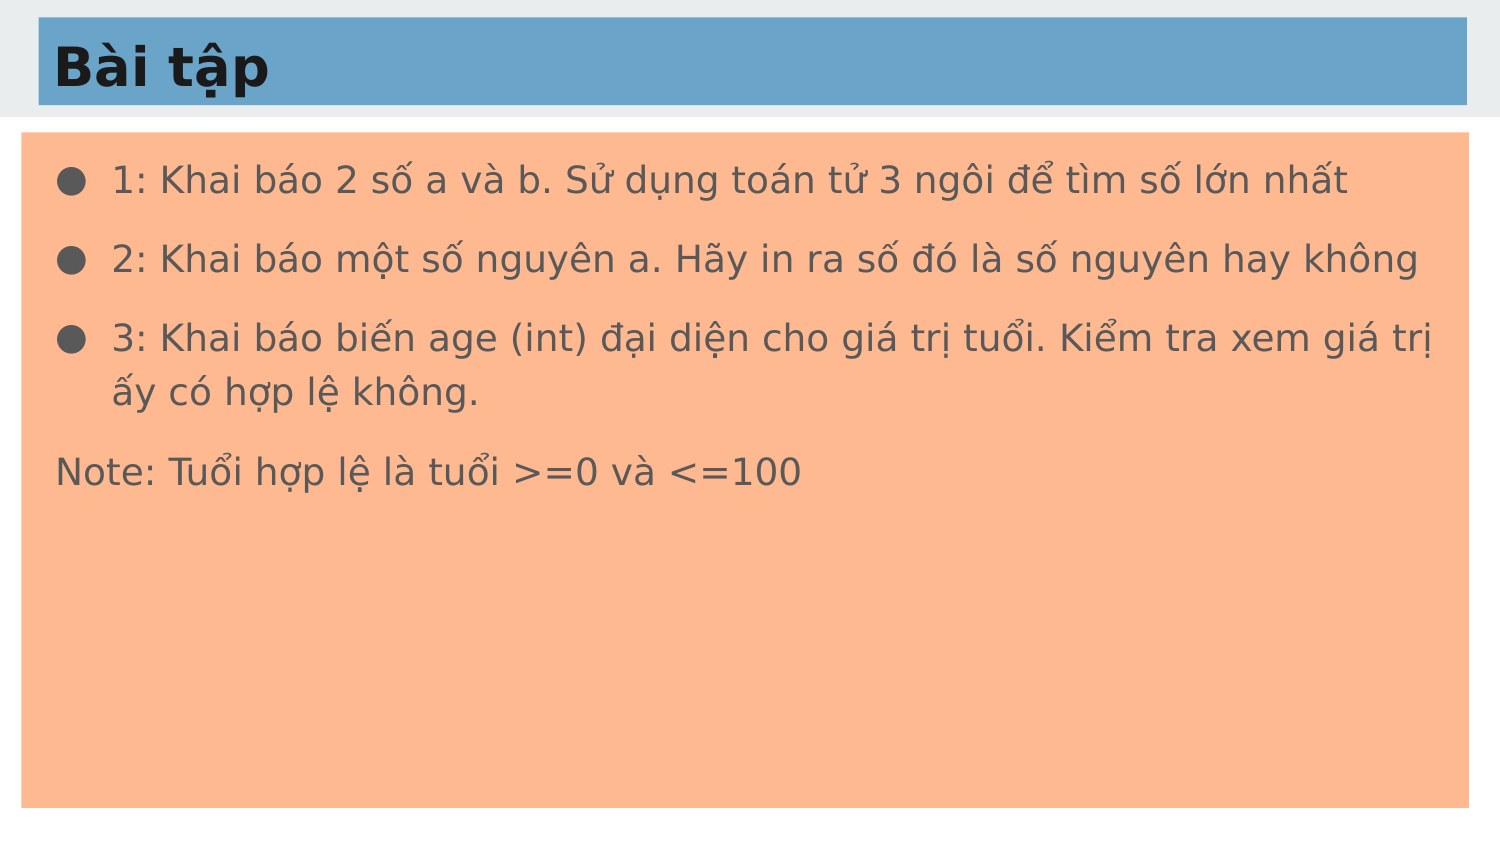

# Bài tập
1: Khai báo 2 số a và b. Sử dụng toán tử 3 ngôi để tìm số lớn nhất
2: Khai báo một số nguyên a. Hãy in ra số đó là số nguyên hay không
3: Khai báo biến age (int) đại diện cho giá trị tuổi. Kiểm tra xem giá trị ấy có hợp lệ không.
Note: Tuổi hợp lệ là tuổi >=0 và <=100